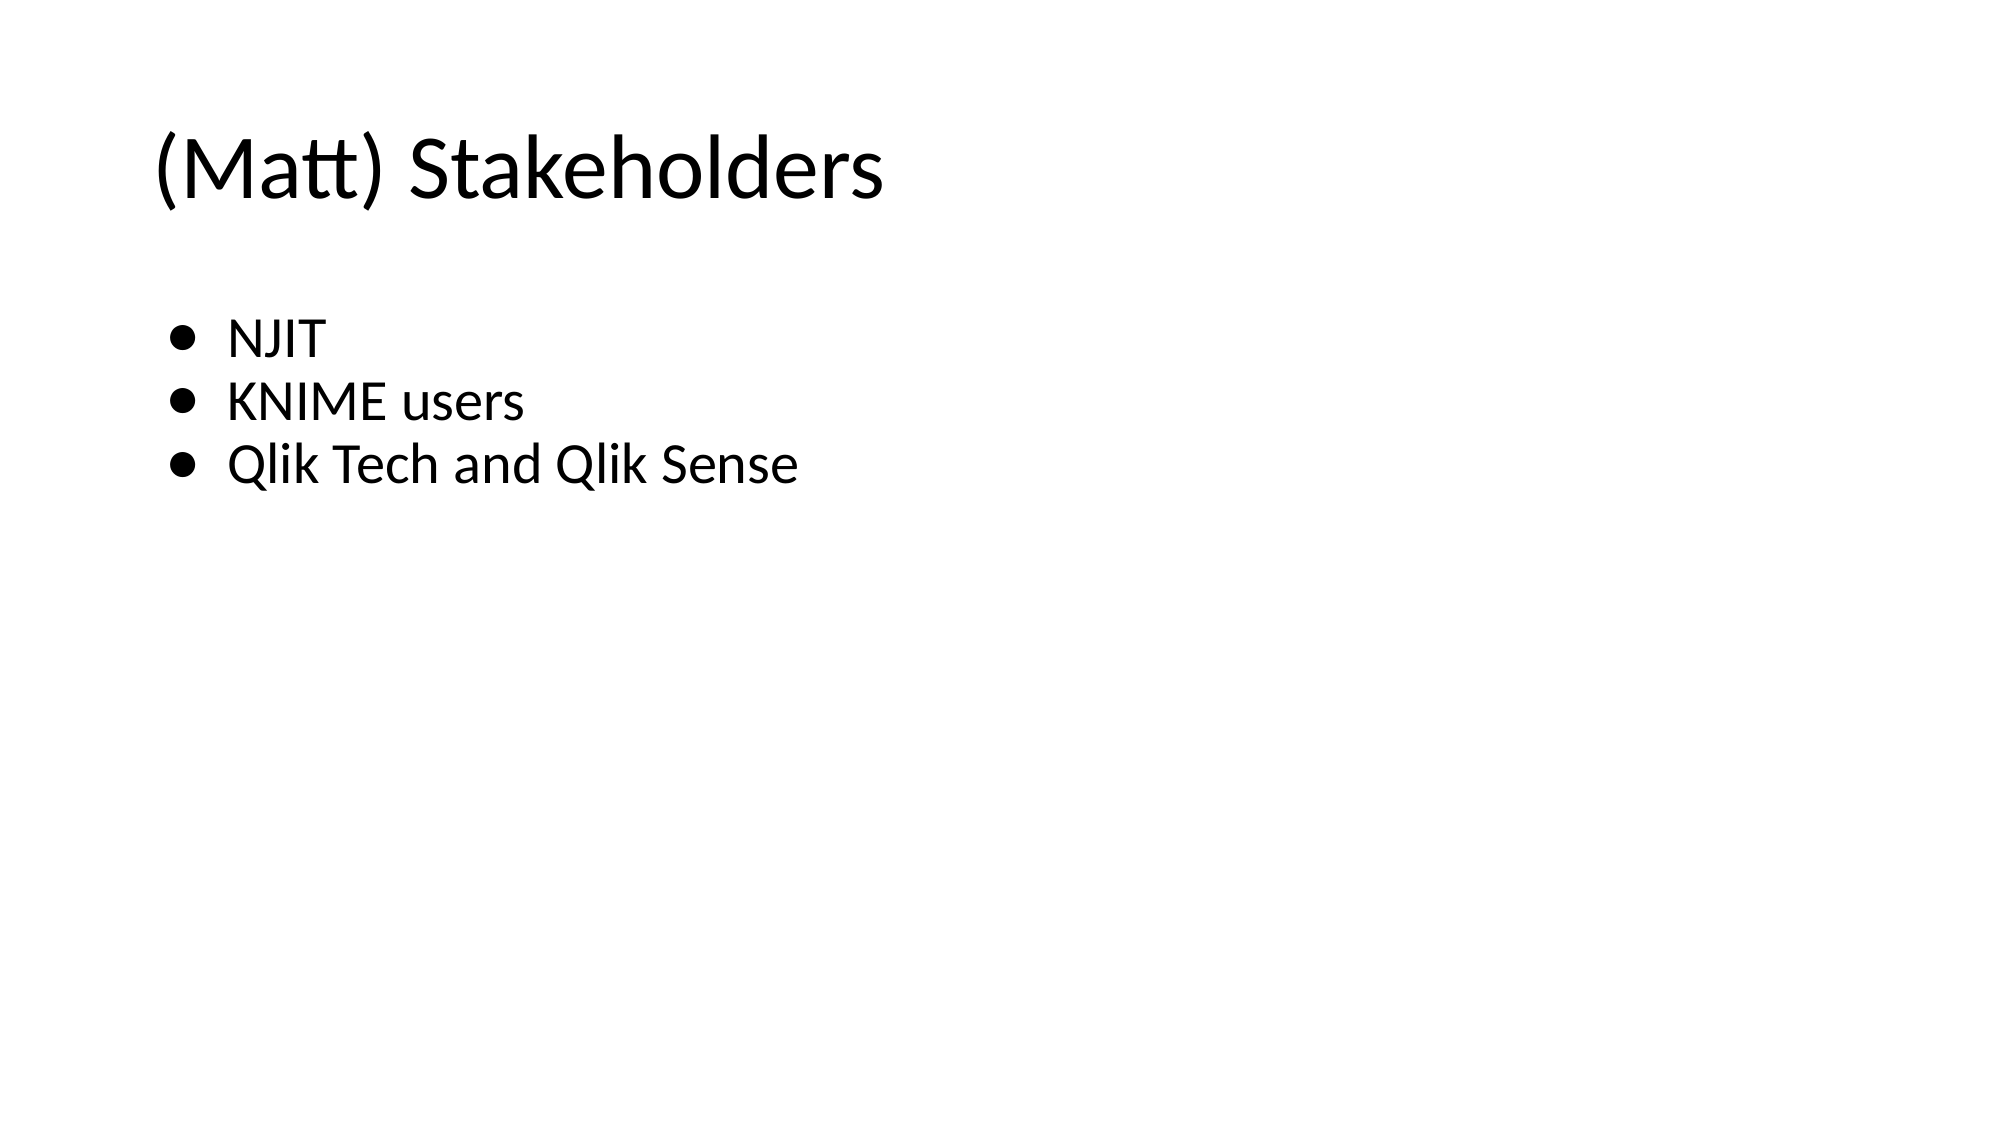

# (Matt) Stakeholders
NJIT
KNIME users
Qlik Tech and Qlik Sense